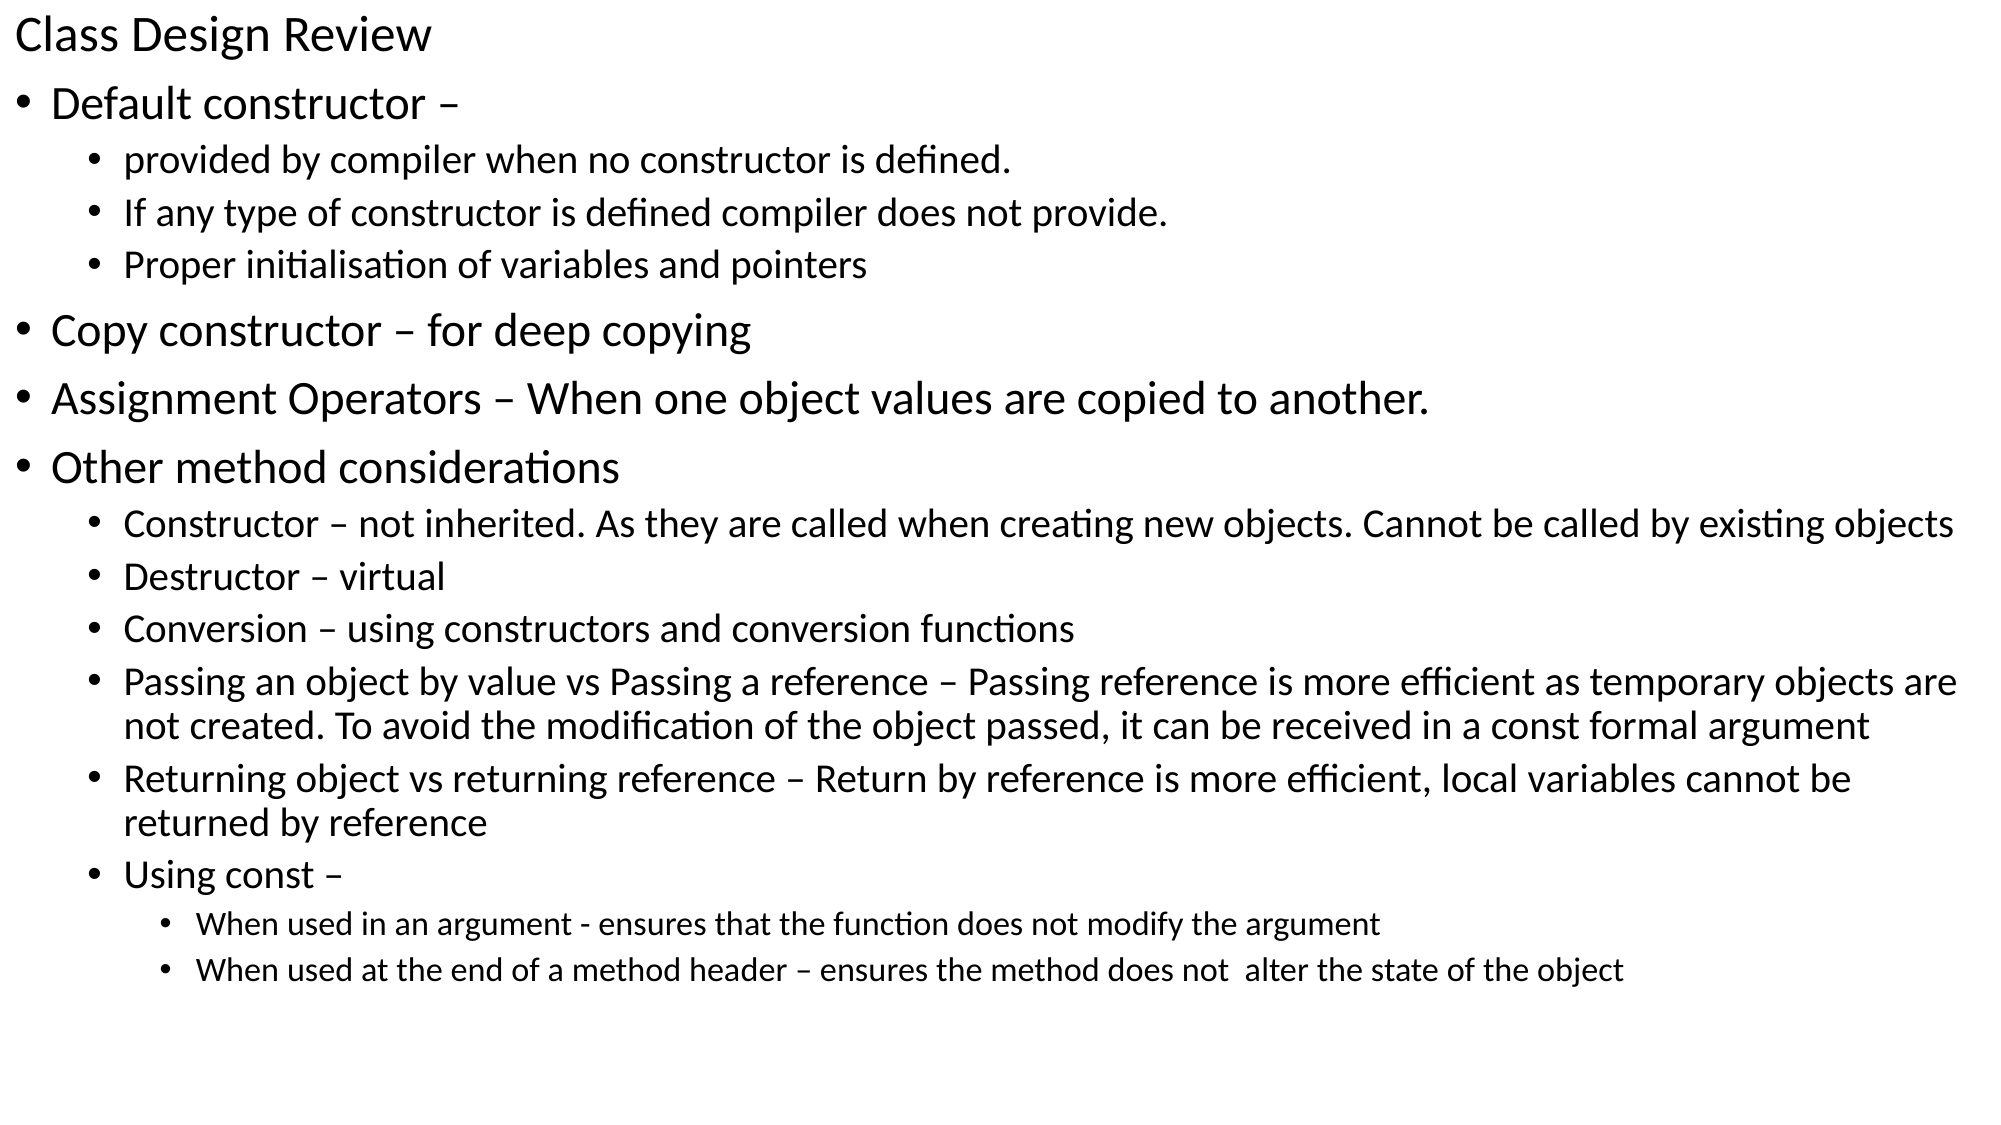

# Class Design Review
Default constructor –
provided by compiler when no constructor is defined.
If any type of constructor is defined compiler does not provide.
Proper initialisation of variables and pointers
Copy constructor – for deep copying
Assignment Operators – When one object values are copied to another.
Other method considerations
Constructor – not inherited. As they are called when creating new objects. Cannot be called by existing objects
Destructor – virtual
Conversion – using constructors and conversion functions
Passing an object by value vs Passing a reference – Passing reference is more efficient as temporary objects are not created. To avoid the modification of the object passed, it can be received in a const formal argument
Returning object vs returning reference – Return by reference is more efficient, local variables cannot be returned by reference
Using const –
When used in an argument - ensures that the function does not modify the argument
When used at the end of a method header – ensures the method does not  alter the state of the object